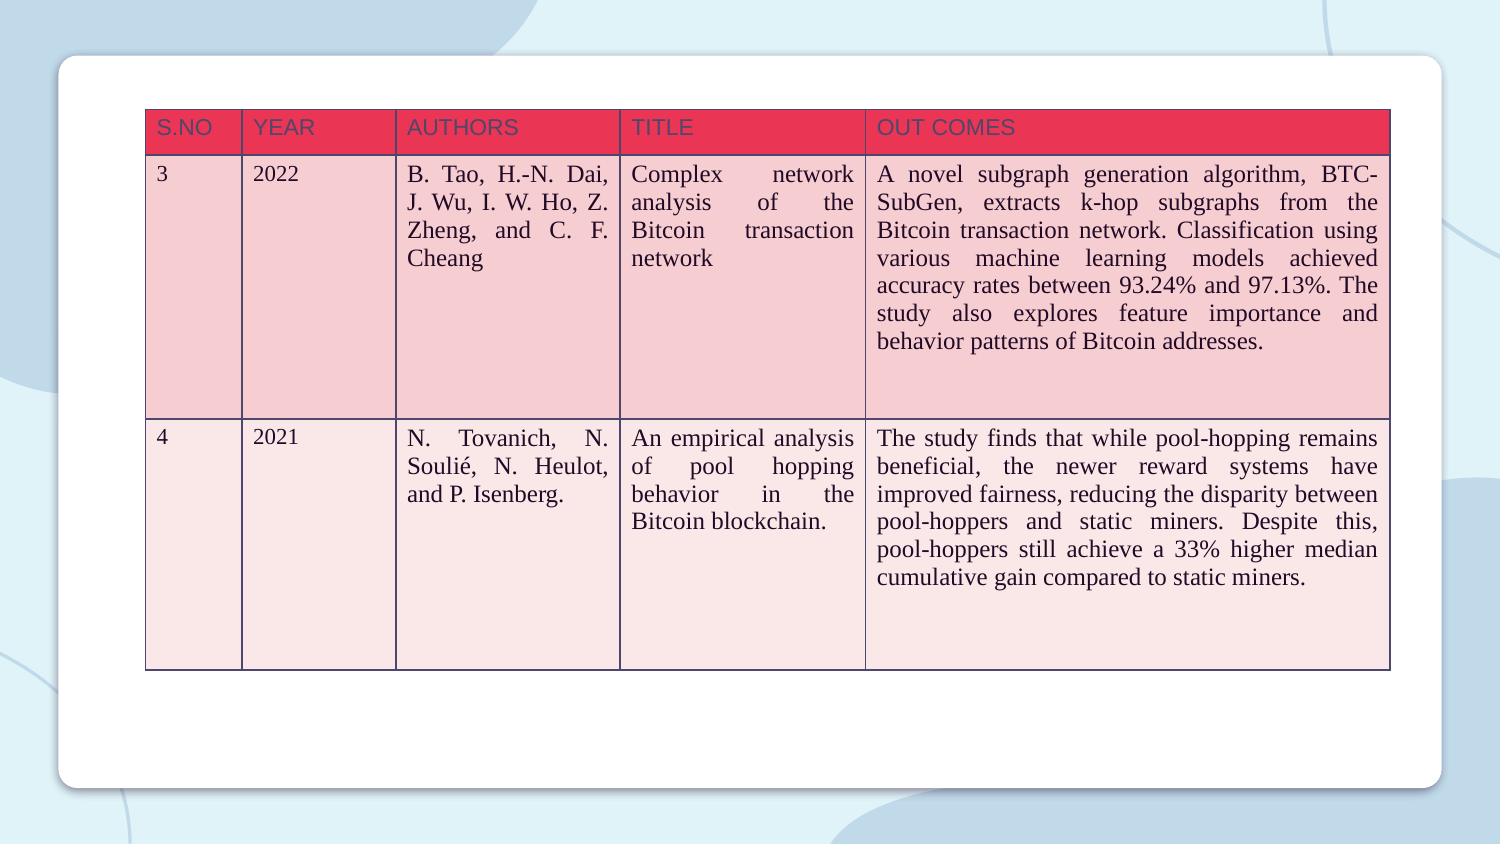

| S.NO | YEAR | AUTHORS | TITLE | OUT COMES |
| --- | --- | --- | --- | --- |
| 3 | 2022 | B. Tao, H.-N. Dai, J. Wu, I. W. Ho, Z. Zheng, and C. F. Cheang | Complex network analysis of the Bitcoin transaction network | A novel subgraph generation algorithm, BTC-SubGen, extracts k-hop subgraphs from the Bitcoin transaction network. Classification using various machine learning models achieved accuracy rates between 93.24% and 97.13%. The study also explores feature importance and behavior patterns of Bitcoin addresses. |
| 4 | 2021 | N. Tovanich, N. Soulié, N. Heulot, and P. Isenberg. | An empirical analysis of pool hopping behavior in the Bitcoin blockchain. | The study finds that while pool-hopping remains beneficial, the newer reward systems have improved fairness, reducing the disparity between pool-hoppers and static miners. Despite this, pool-hoppers still achieve a 33% higher median cumulative gain compared to static miners. |